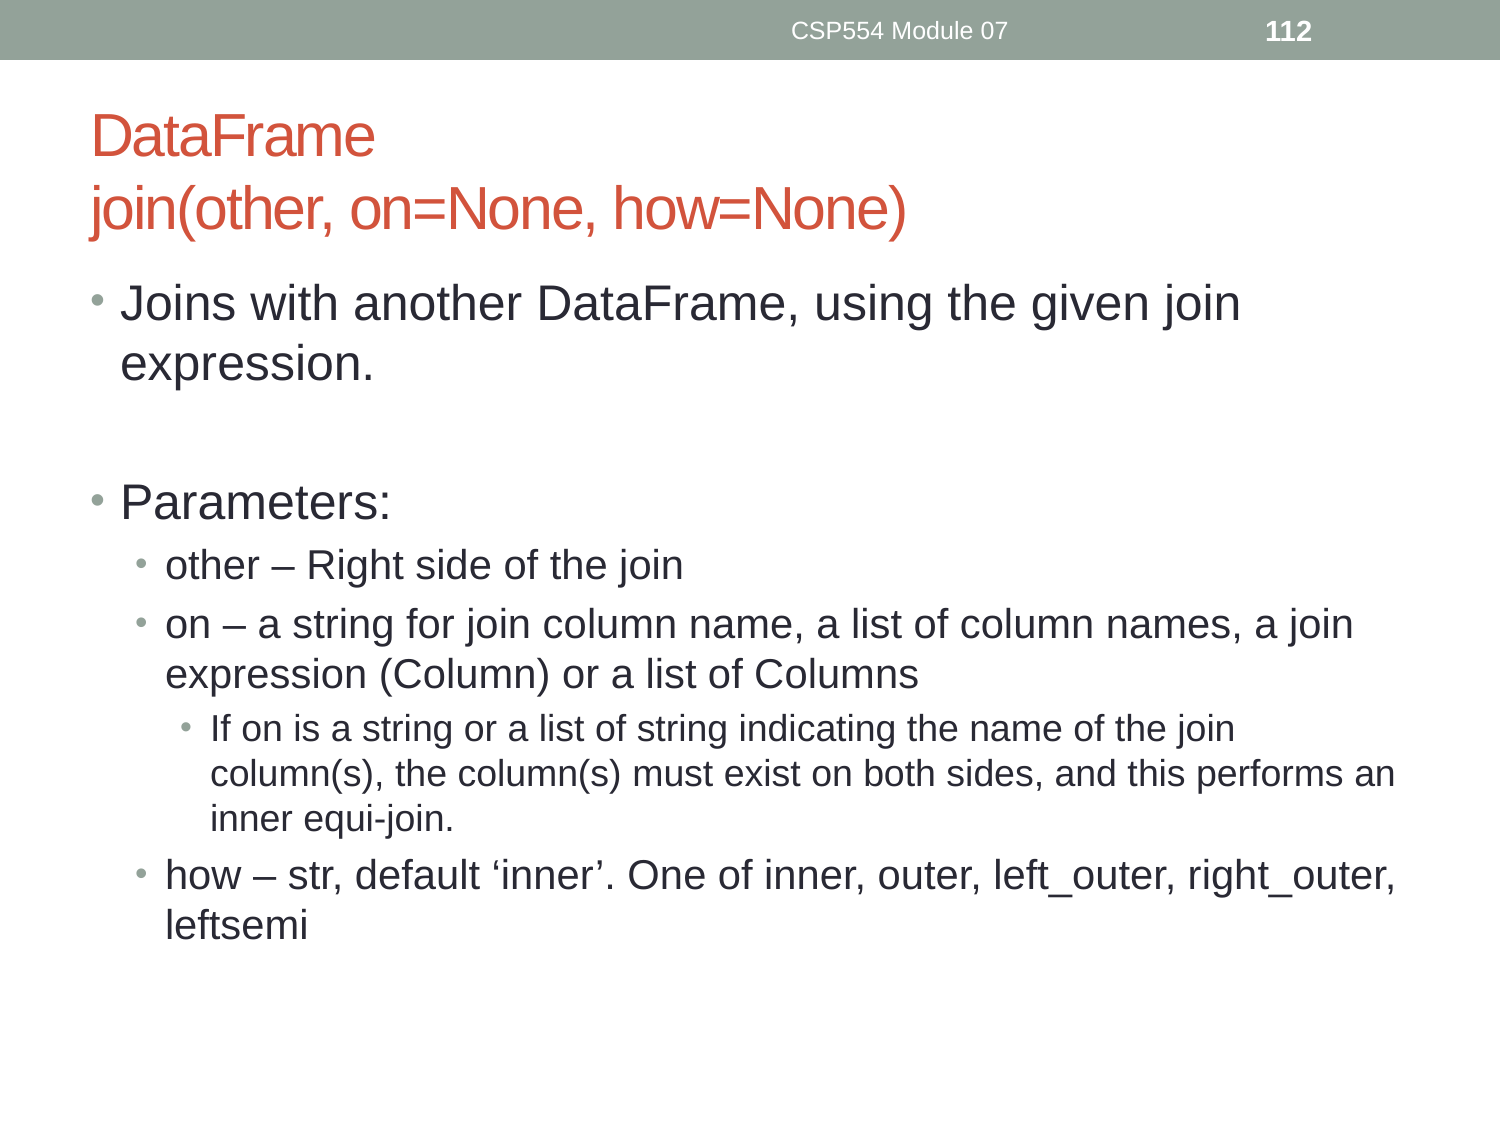

CSP554 Module 07
112
# DataFrame join(other, on=None, how=None)
Joins with another DataFrame, using the given join expression.

Parameters:
other – Right side of the join
on – a string for join column name, a list of column names, a join expression (Column) or a list of Columns
If on is a string or a list of string indicating the name of the join column(s), the column(s) must exist on both sides, and this performs an inner equi-join.
how – str, default ‘inner’. One of inner, outer, left_outer, right_outer, leftsemi